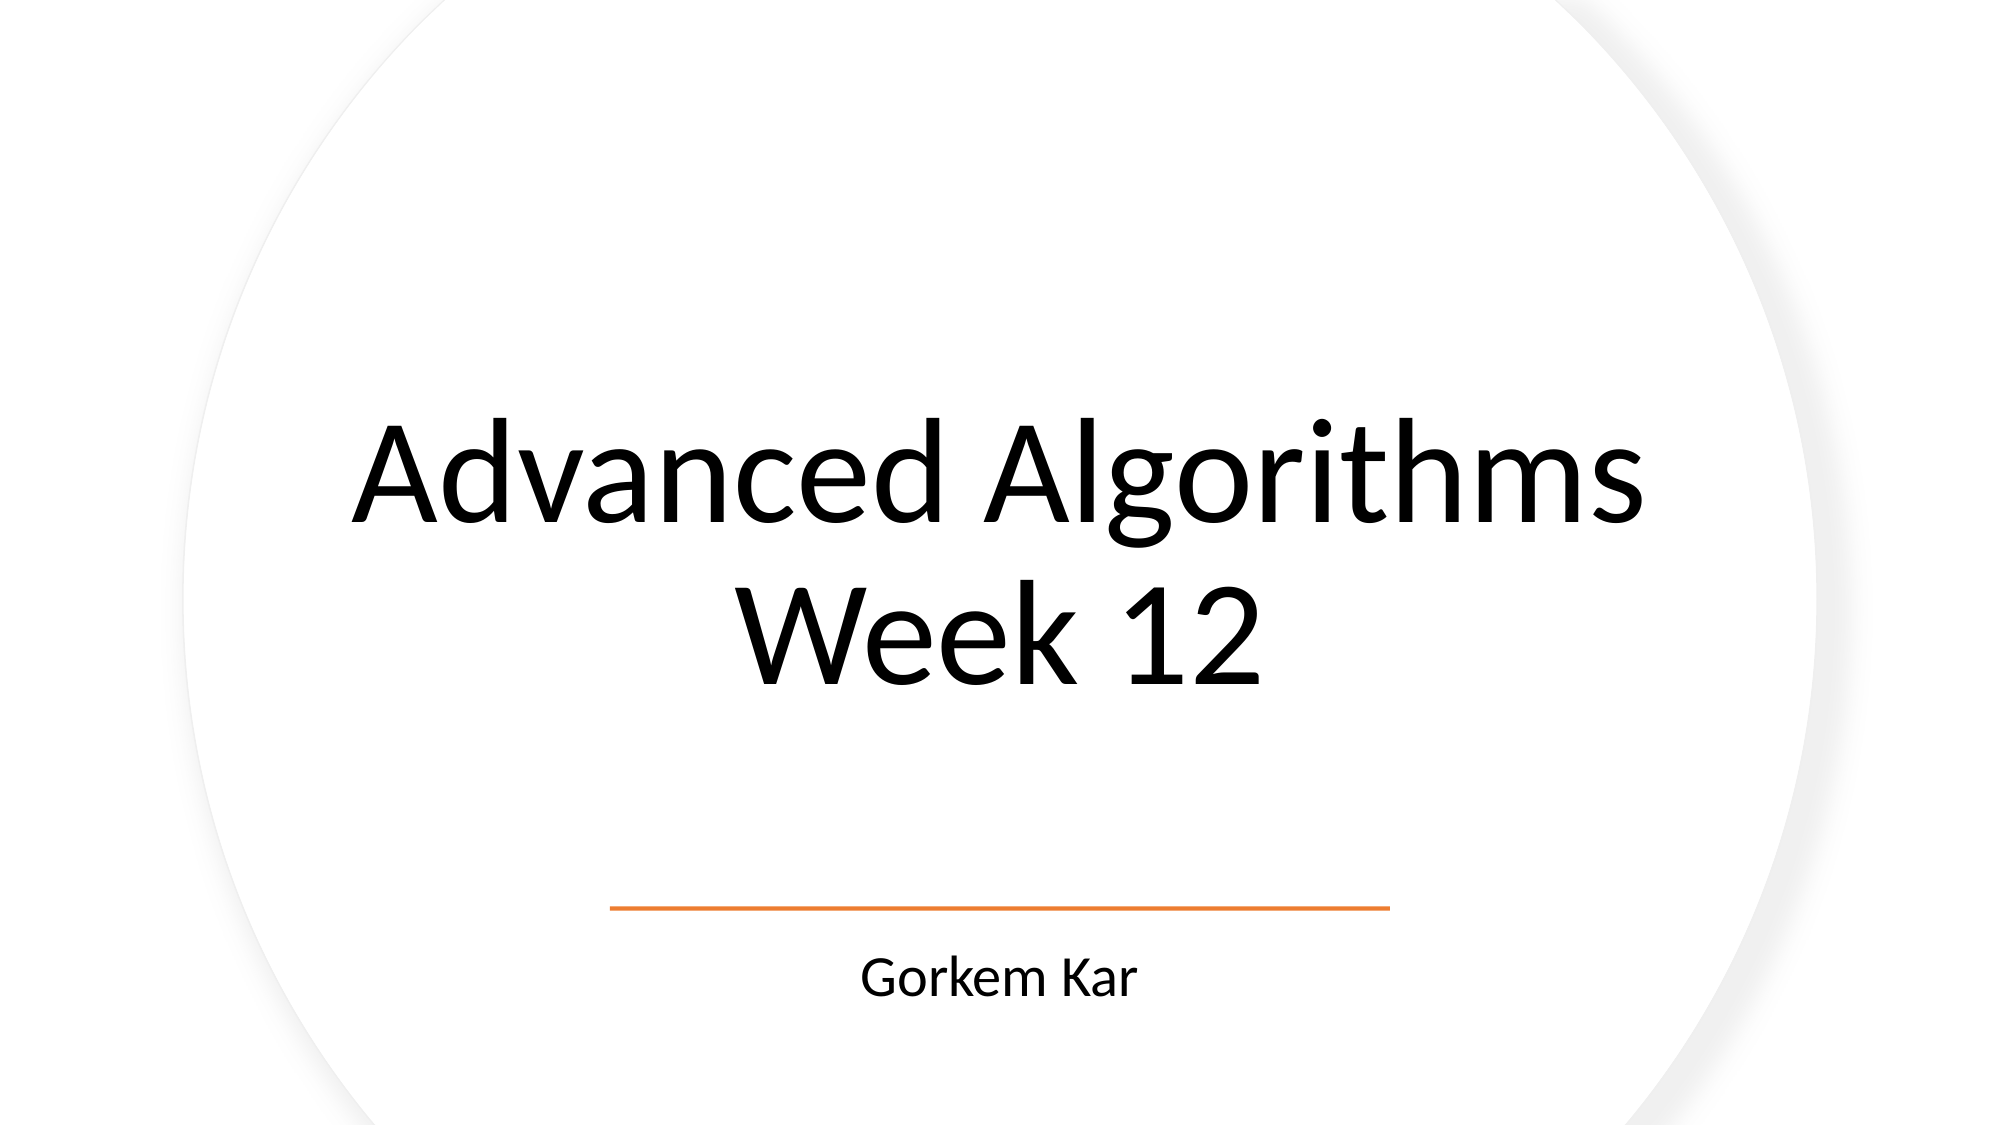

# Advanced Algorithms Week 12

Gorkem Kar
1